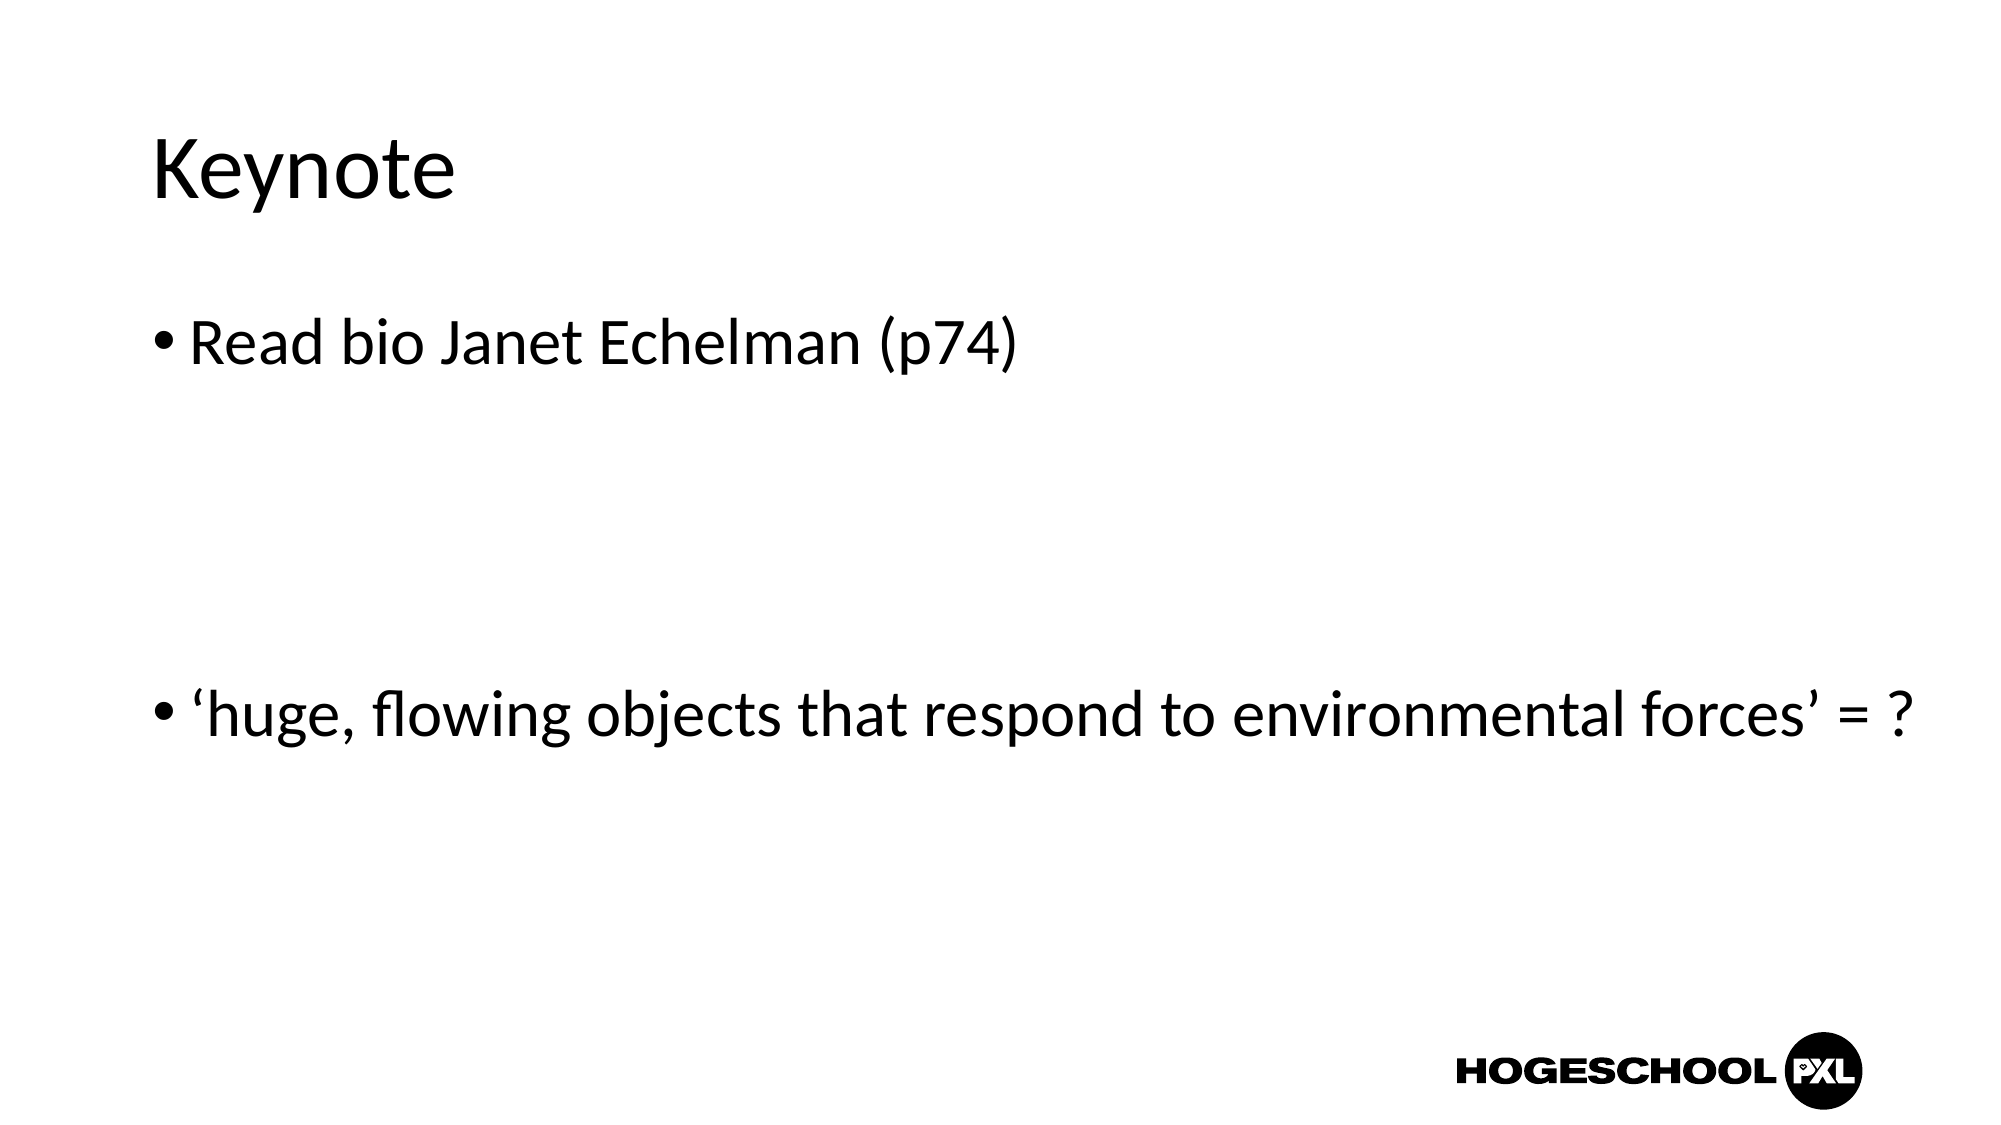

# Keynote
Read bio Janet Echelman (p74)

‘huge, flowing objects that respond to environmental forces’ = ?